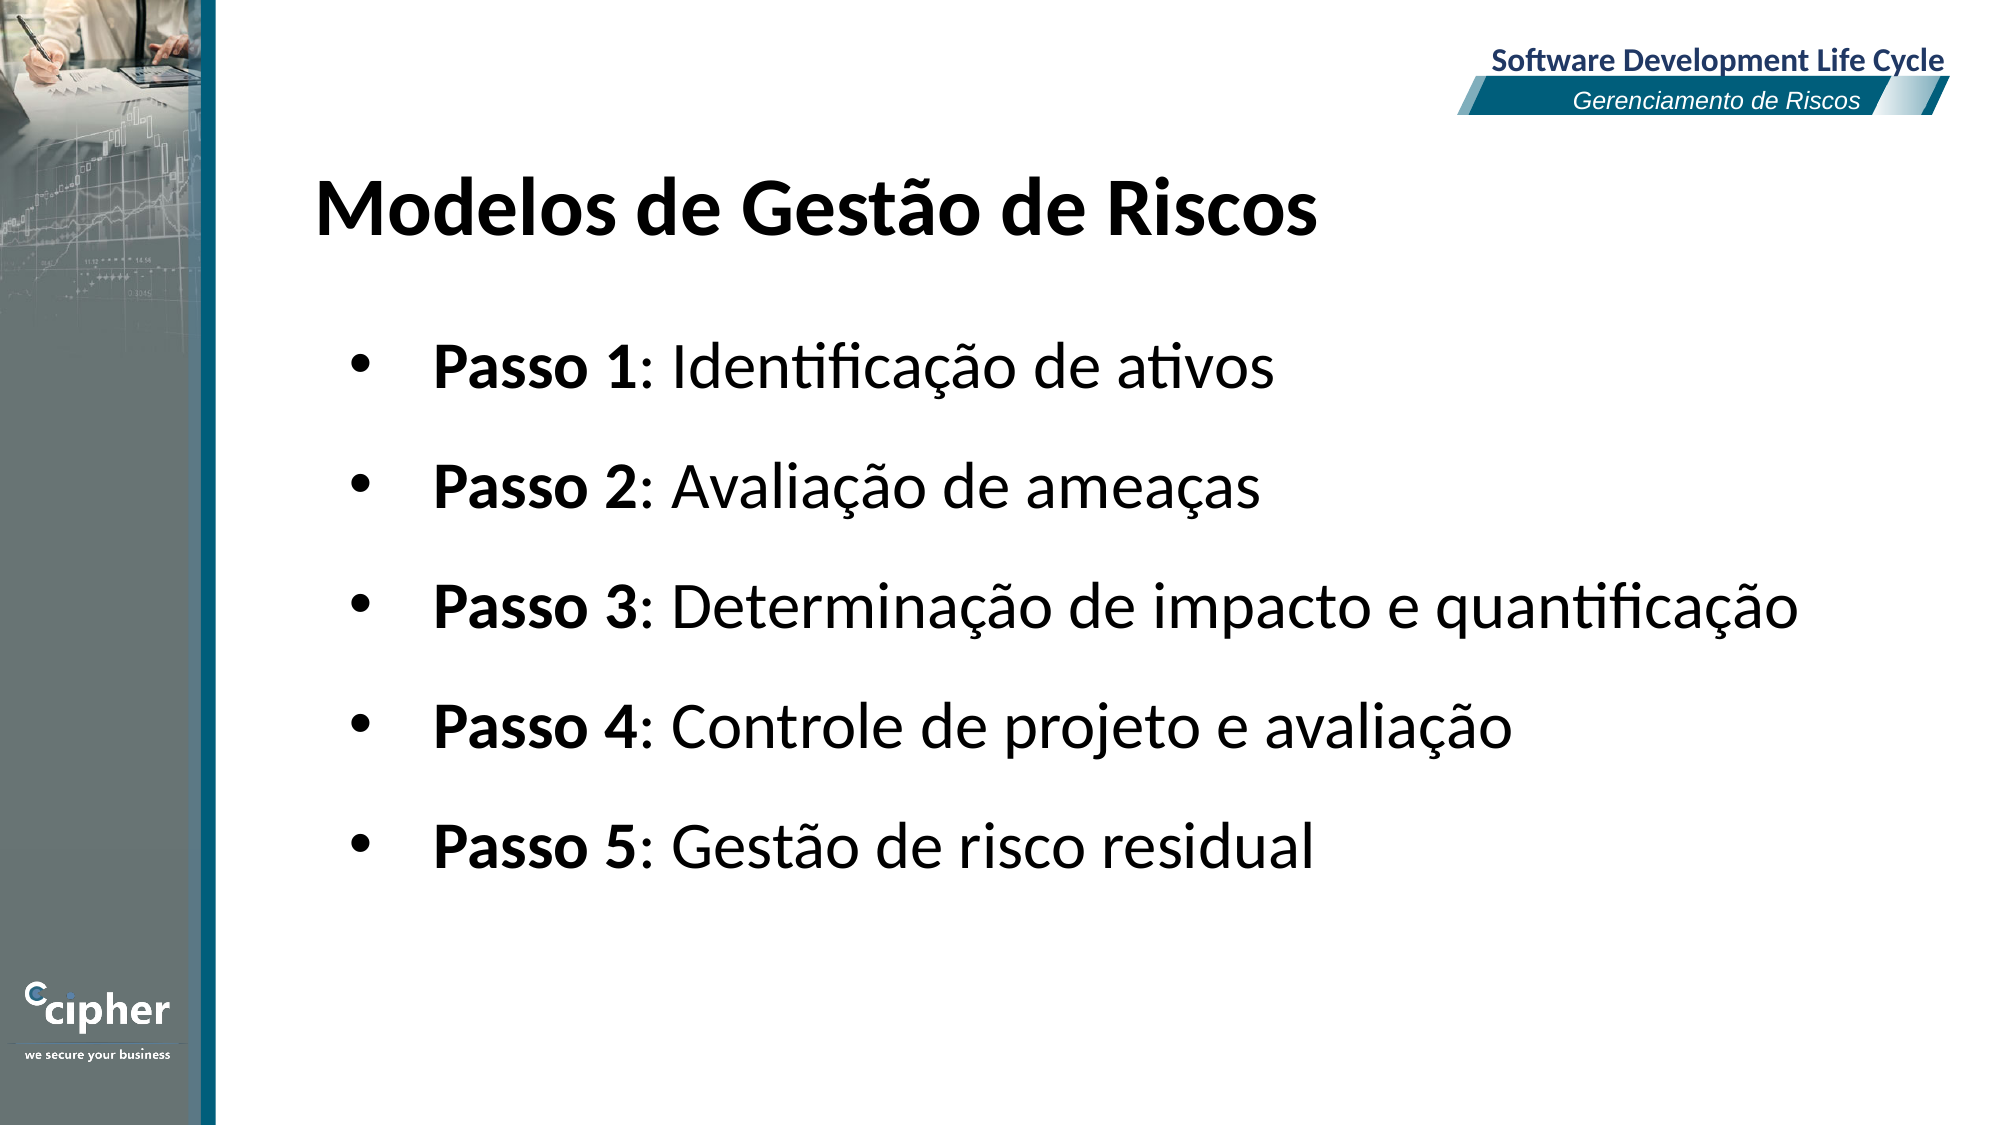

Software Development Life Cycle
Gerenciamento de Riscos

Modelos de Gestão de Riscos
Passo 1: Identificação de ativos
Passo 2: Avaliação de ameaças
Passo 3: Determinação de impacto e quantificação
Passo 4: Controle de projeto e avaliação
Passo 5: Gestão de risco residual